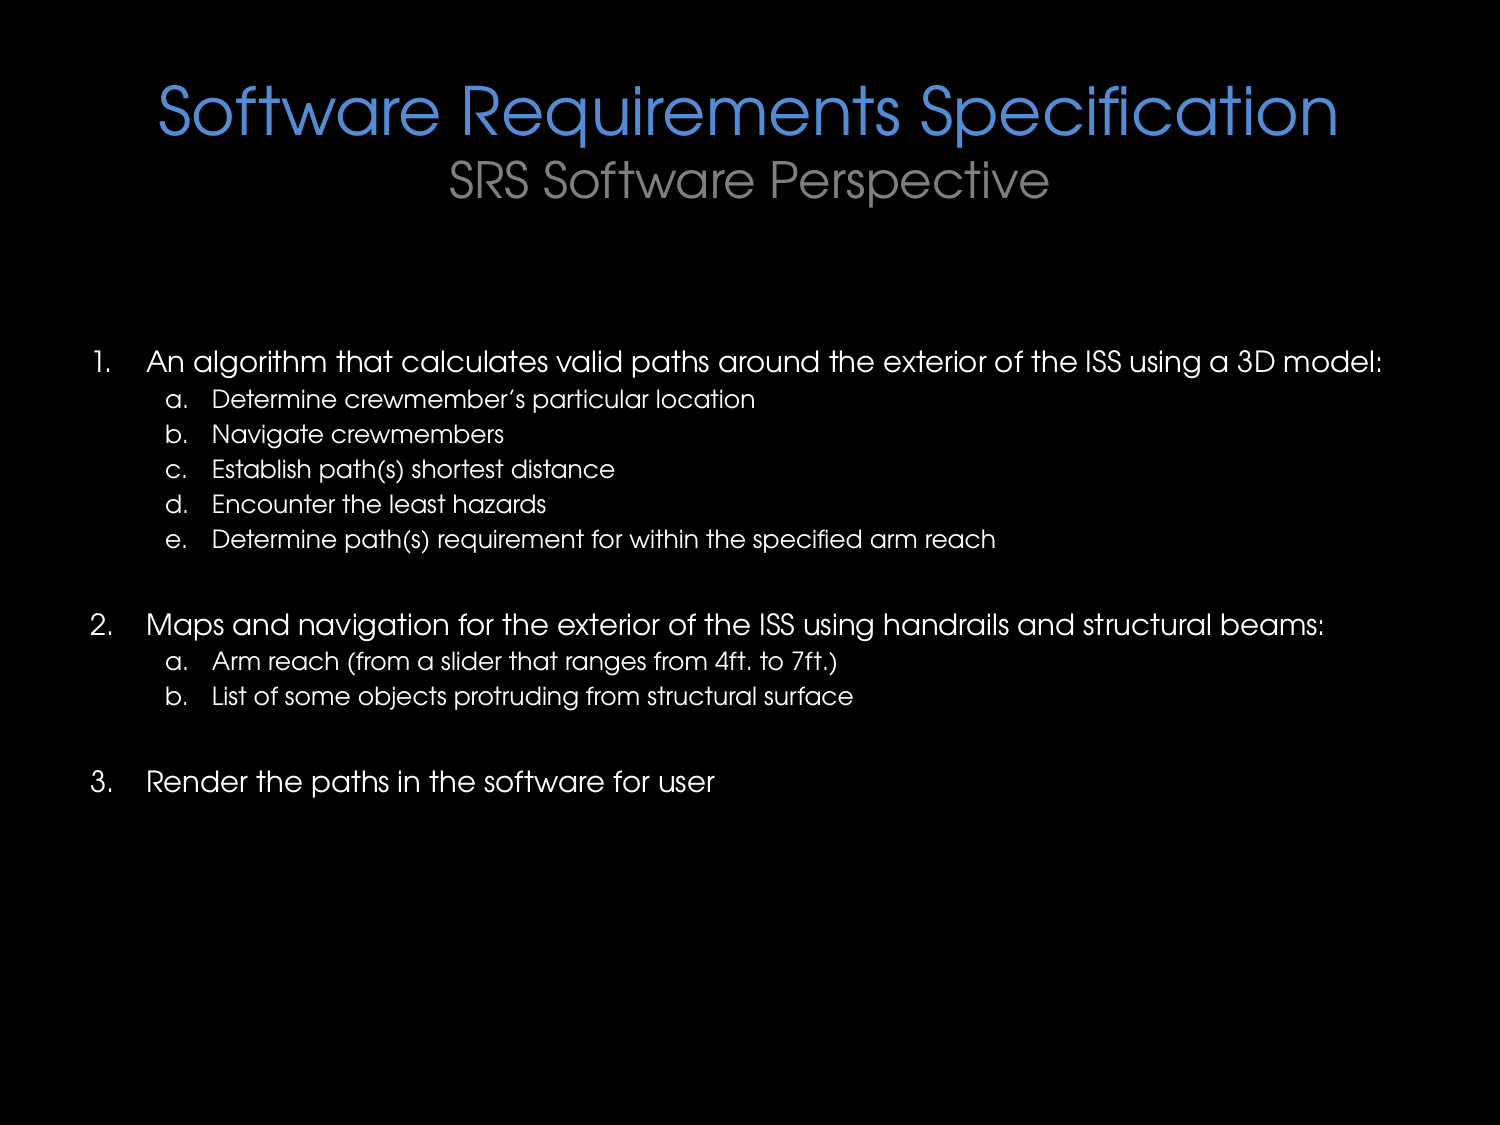

# Software Requirements Specification SRS Software Perspective

An algorithm that calculates valid paths around the exterior of the ISS using a 3D model:
Determine crewmember’s particular location
Navigate crewmembers
Establish path(s) shortest distance
Encounter the least hazards
Determine path(s) requirement for within the specified arm reach

Maps and navigation for the exterior of the ISS using handrails and structural beams:
Arm reach (from a slider that ranges from 4ft. to 7ft.)
List of some objects protruding from structural surface

Render the paths in the software for user